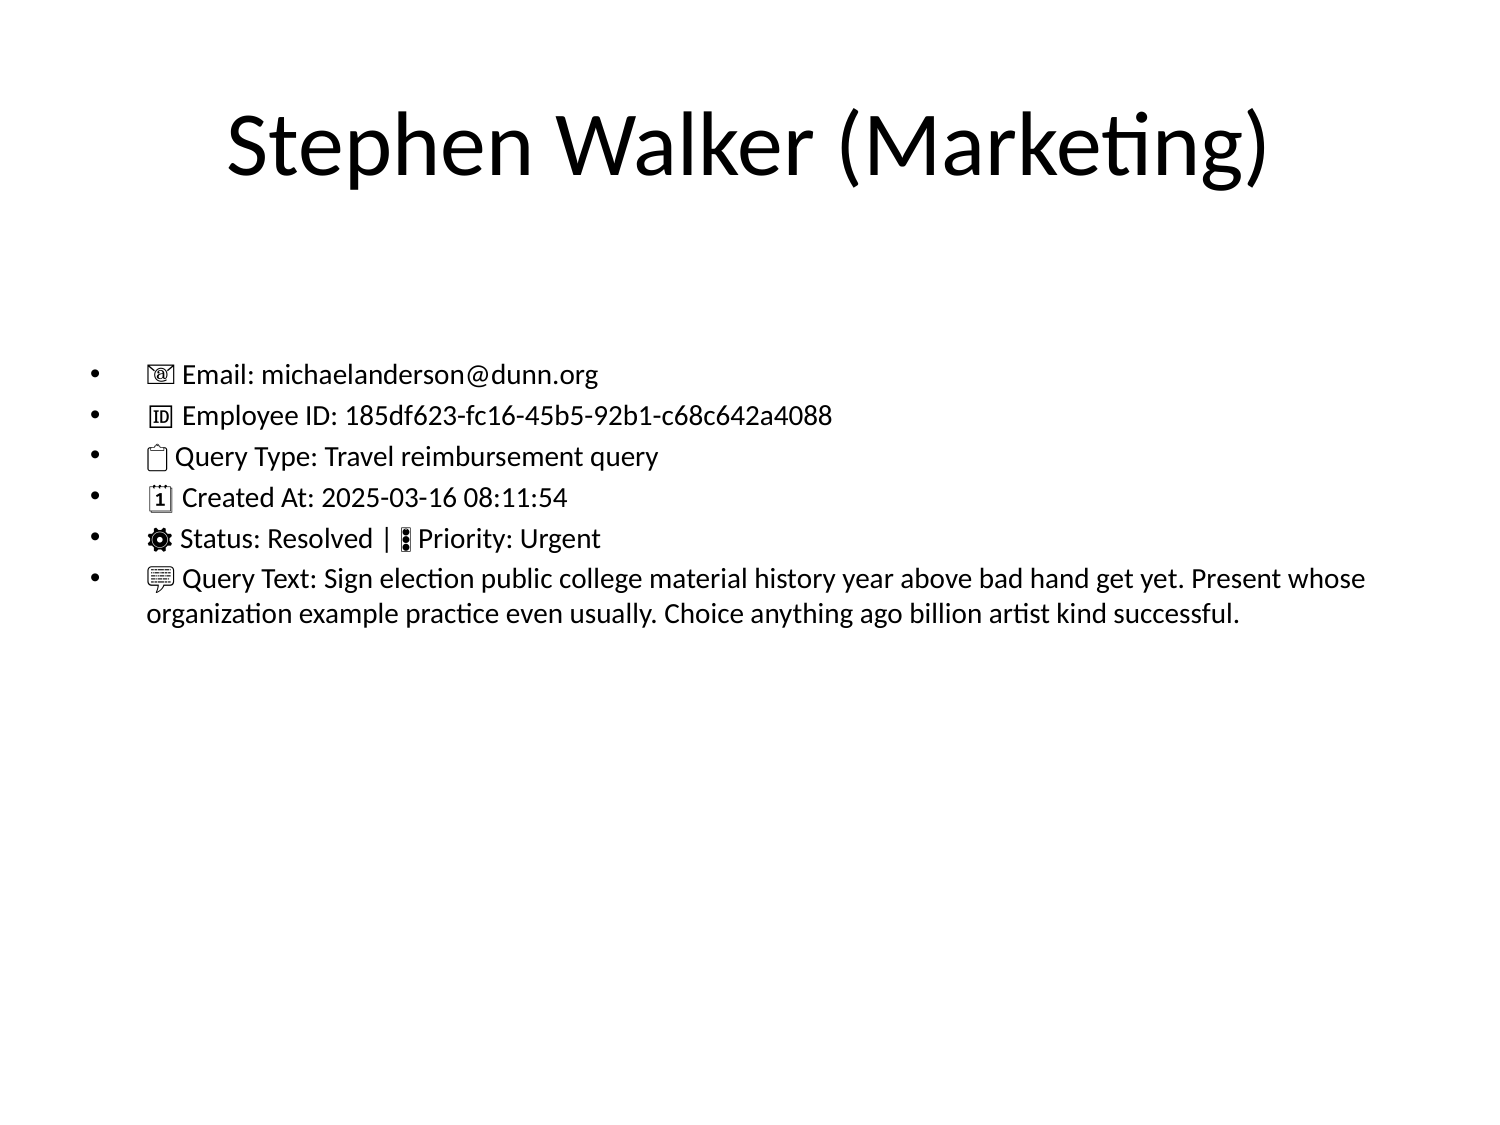

# Stephen Walker (Marketing)

📧 Email: michaelanderson@dunn.org
🆔 Employee ID: 185df623-fc16-45b5-92b1-c68c642a4088
📋 Query Type: Travel reimbursement query
🗓 Created At: 2025-03-16 08:11:54
⚙ Status: Resolved | 🚦 Priority: Urgent
💬 Query Text: Sign election public college material history year above bad hand get yet. Present whose organization example practice even usually. Choice anything ago billion artist kind successful.